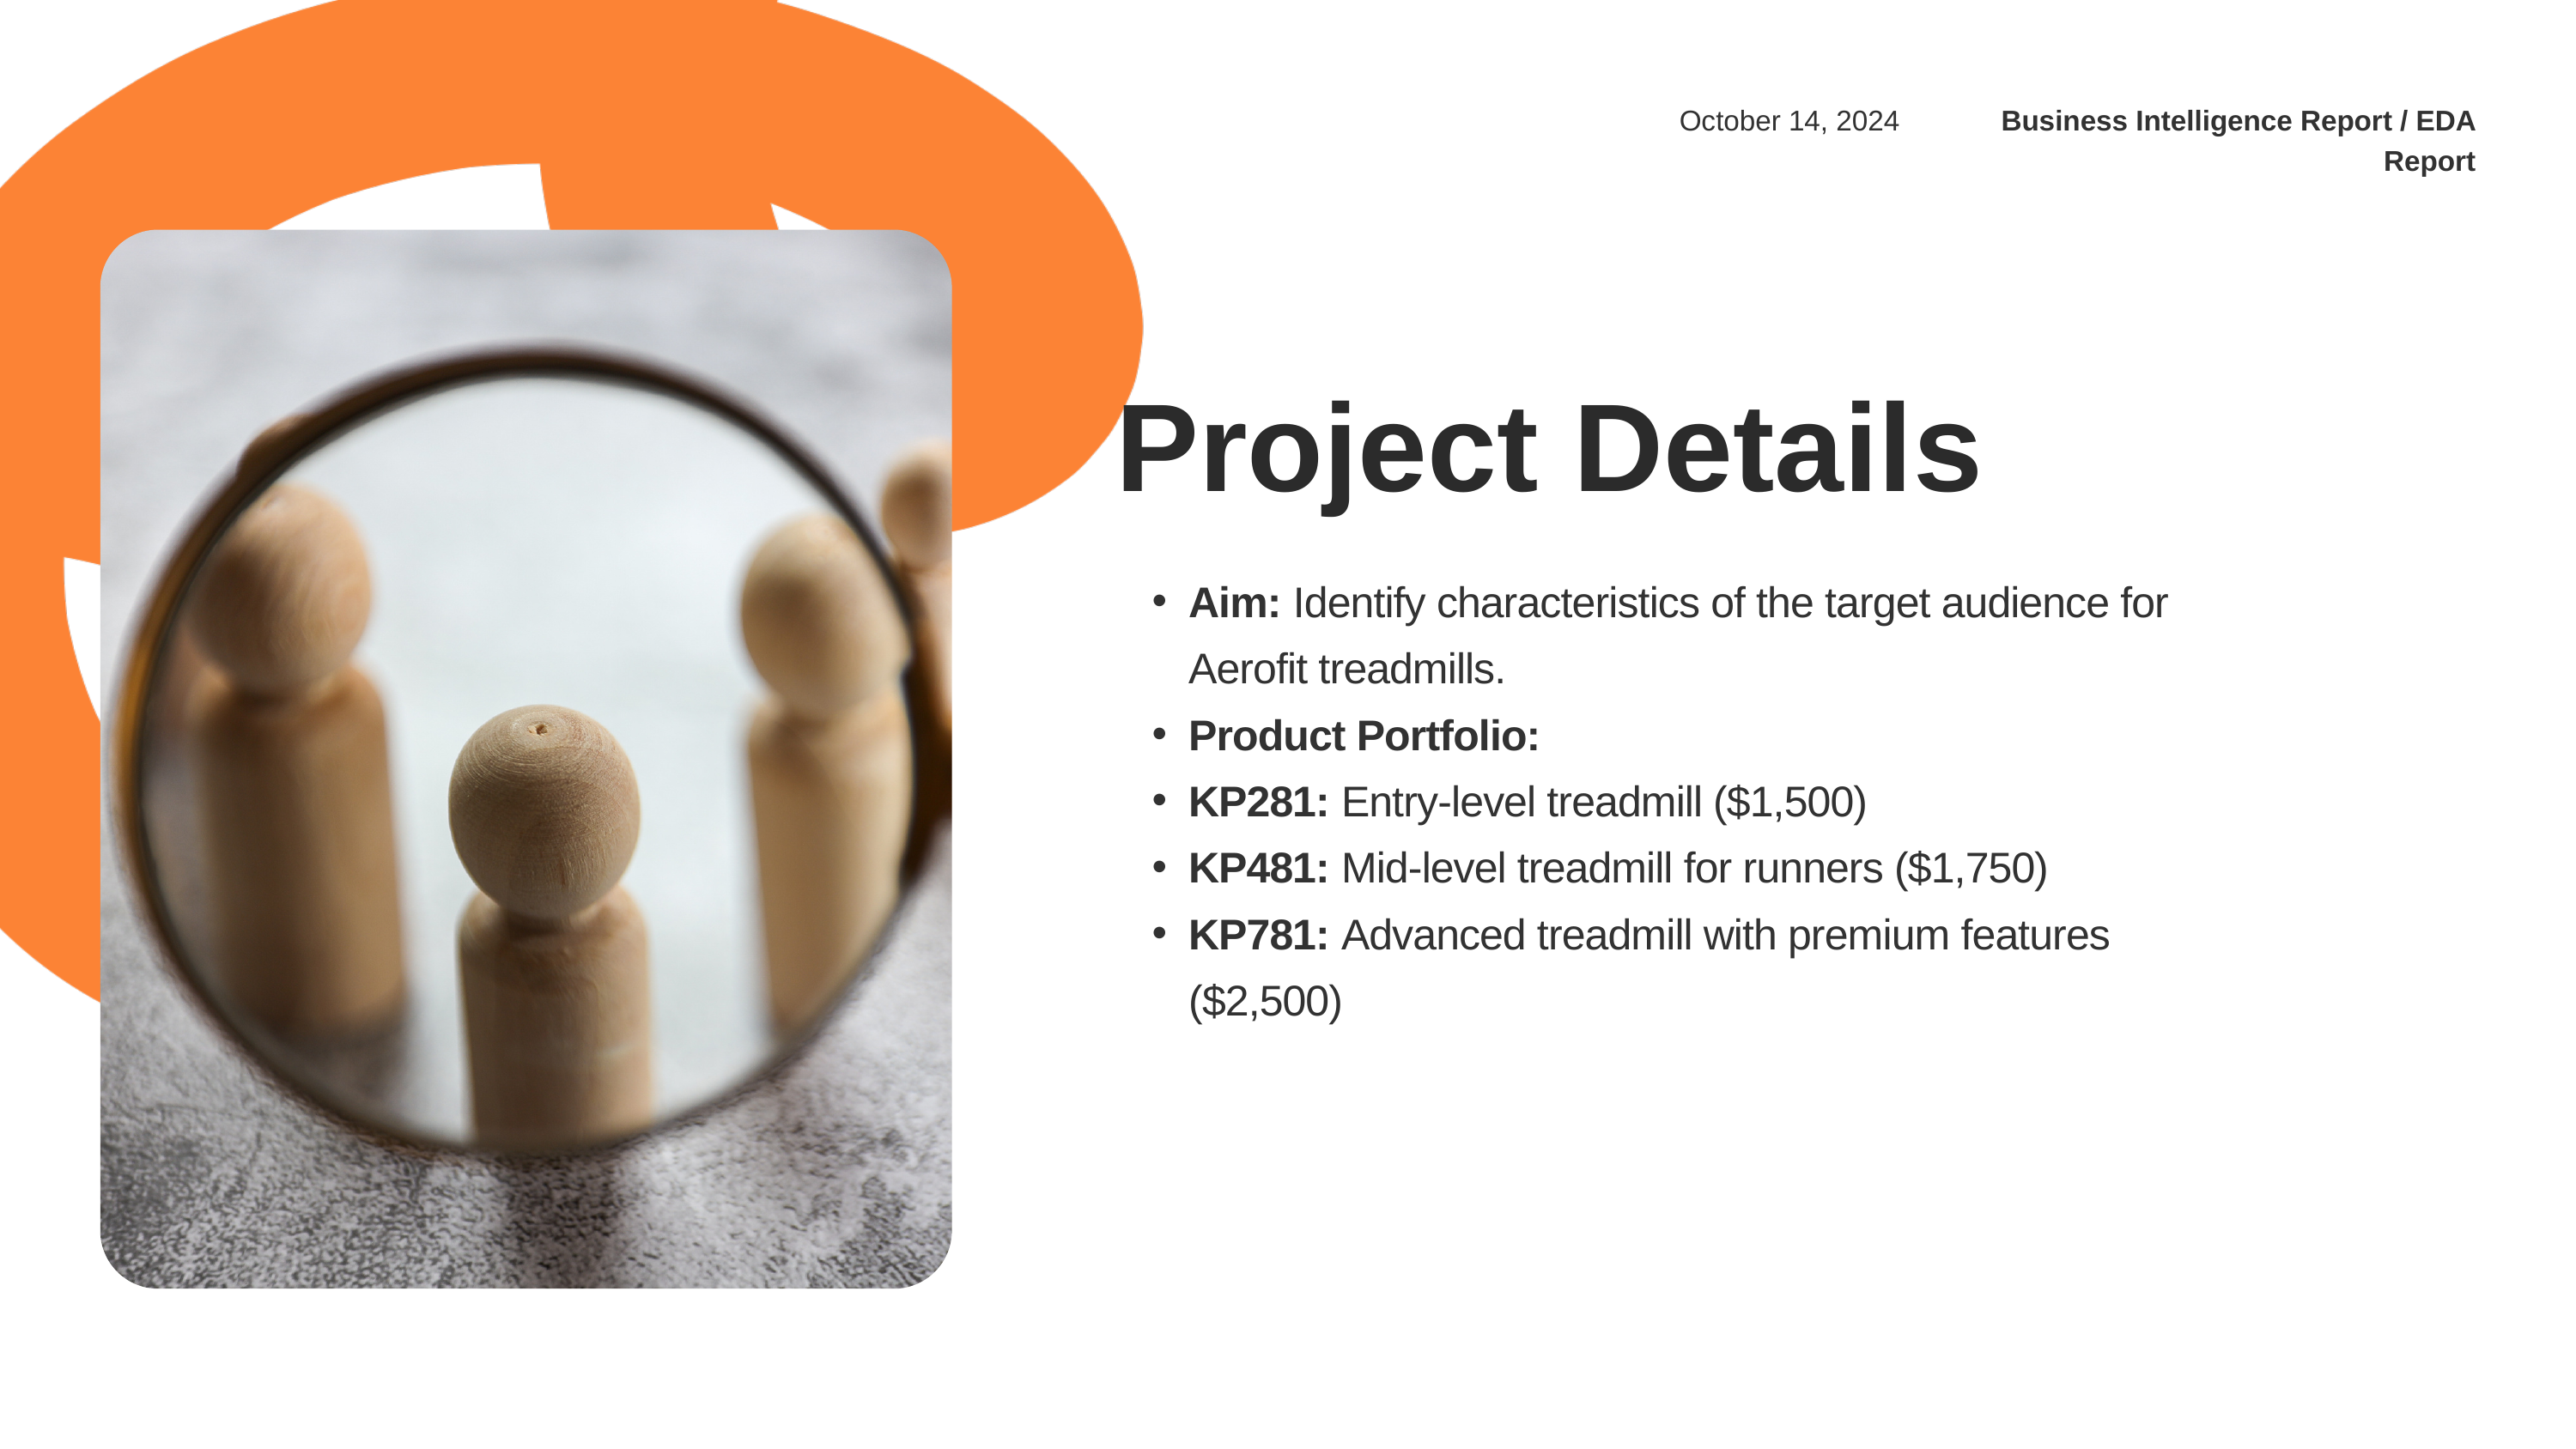

October 14, 2024
Business Intelligence Report / EDA Report

Project Details
Aim: Identify characteristics of the target audience for Aerofit treadmills.
Product Portfolio:
KP281: Entry-level treadmill ($1,500)
KP481: Mid-level treadmill for runners ($1,750)
KP781: Advanced treadmill with premium features ($2,500)